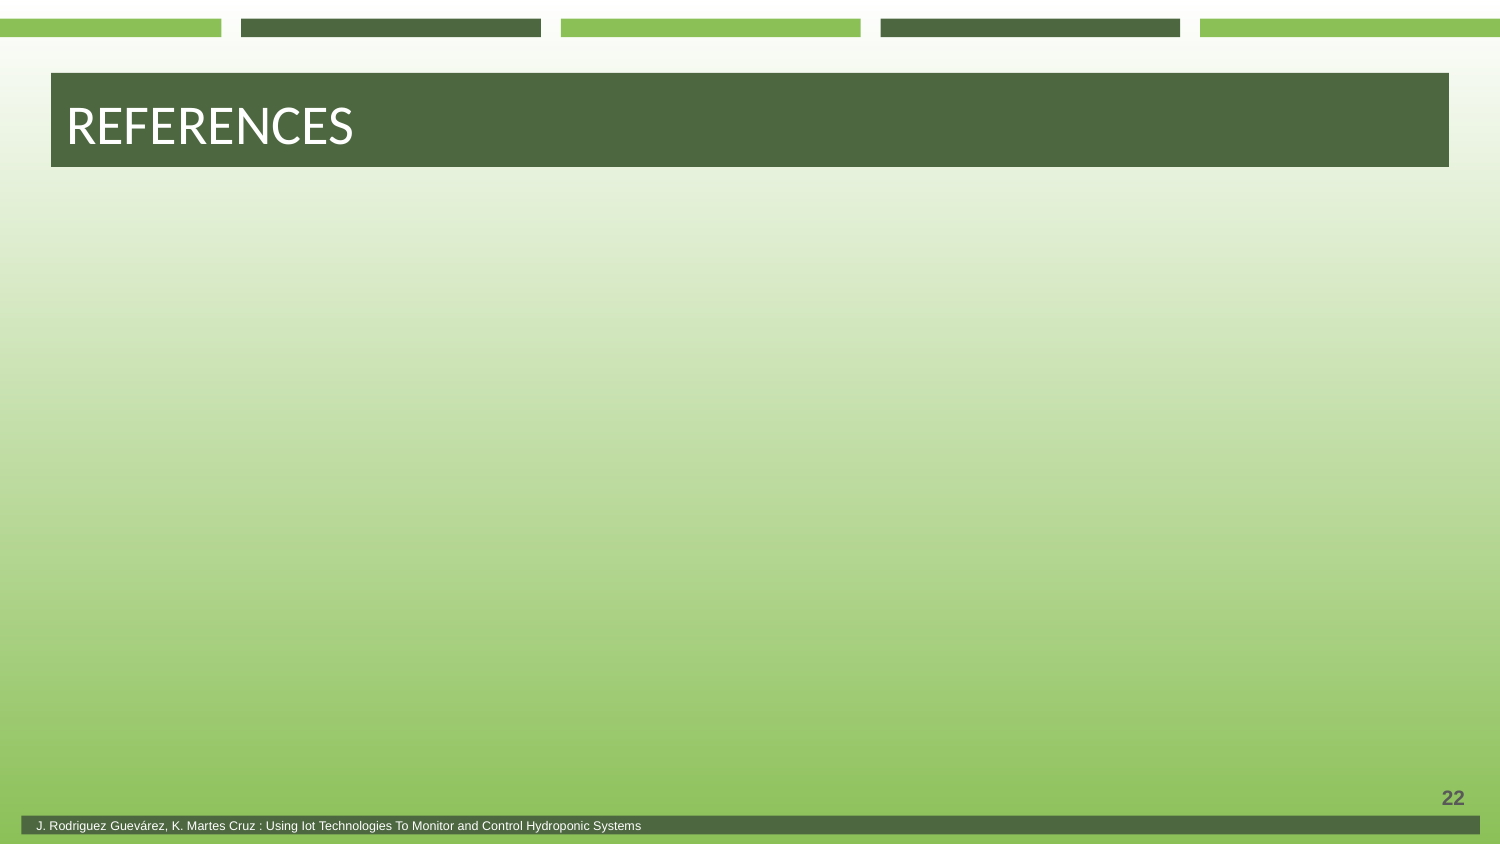

# REFERENCES

22
J. Rodriguez Guevárez, K. Martes Cruz : Using Iot Technologies To Monitor and Control Hydroponic Systems